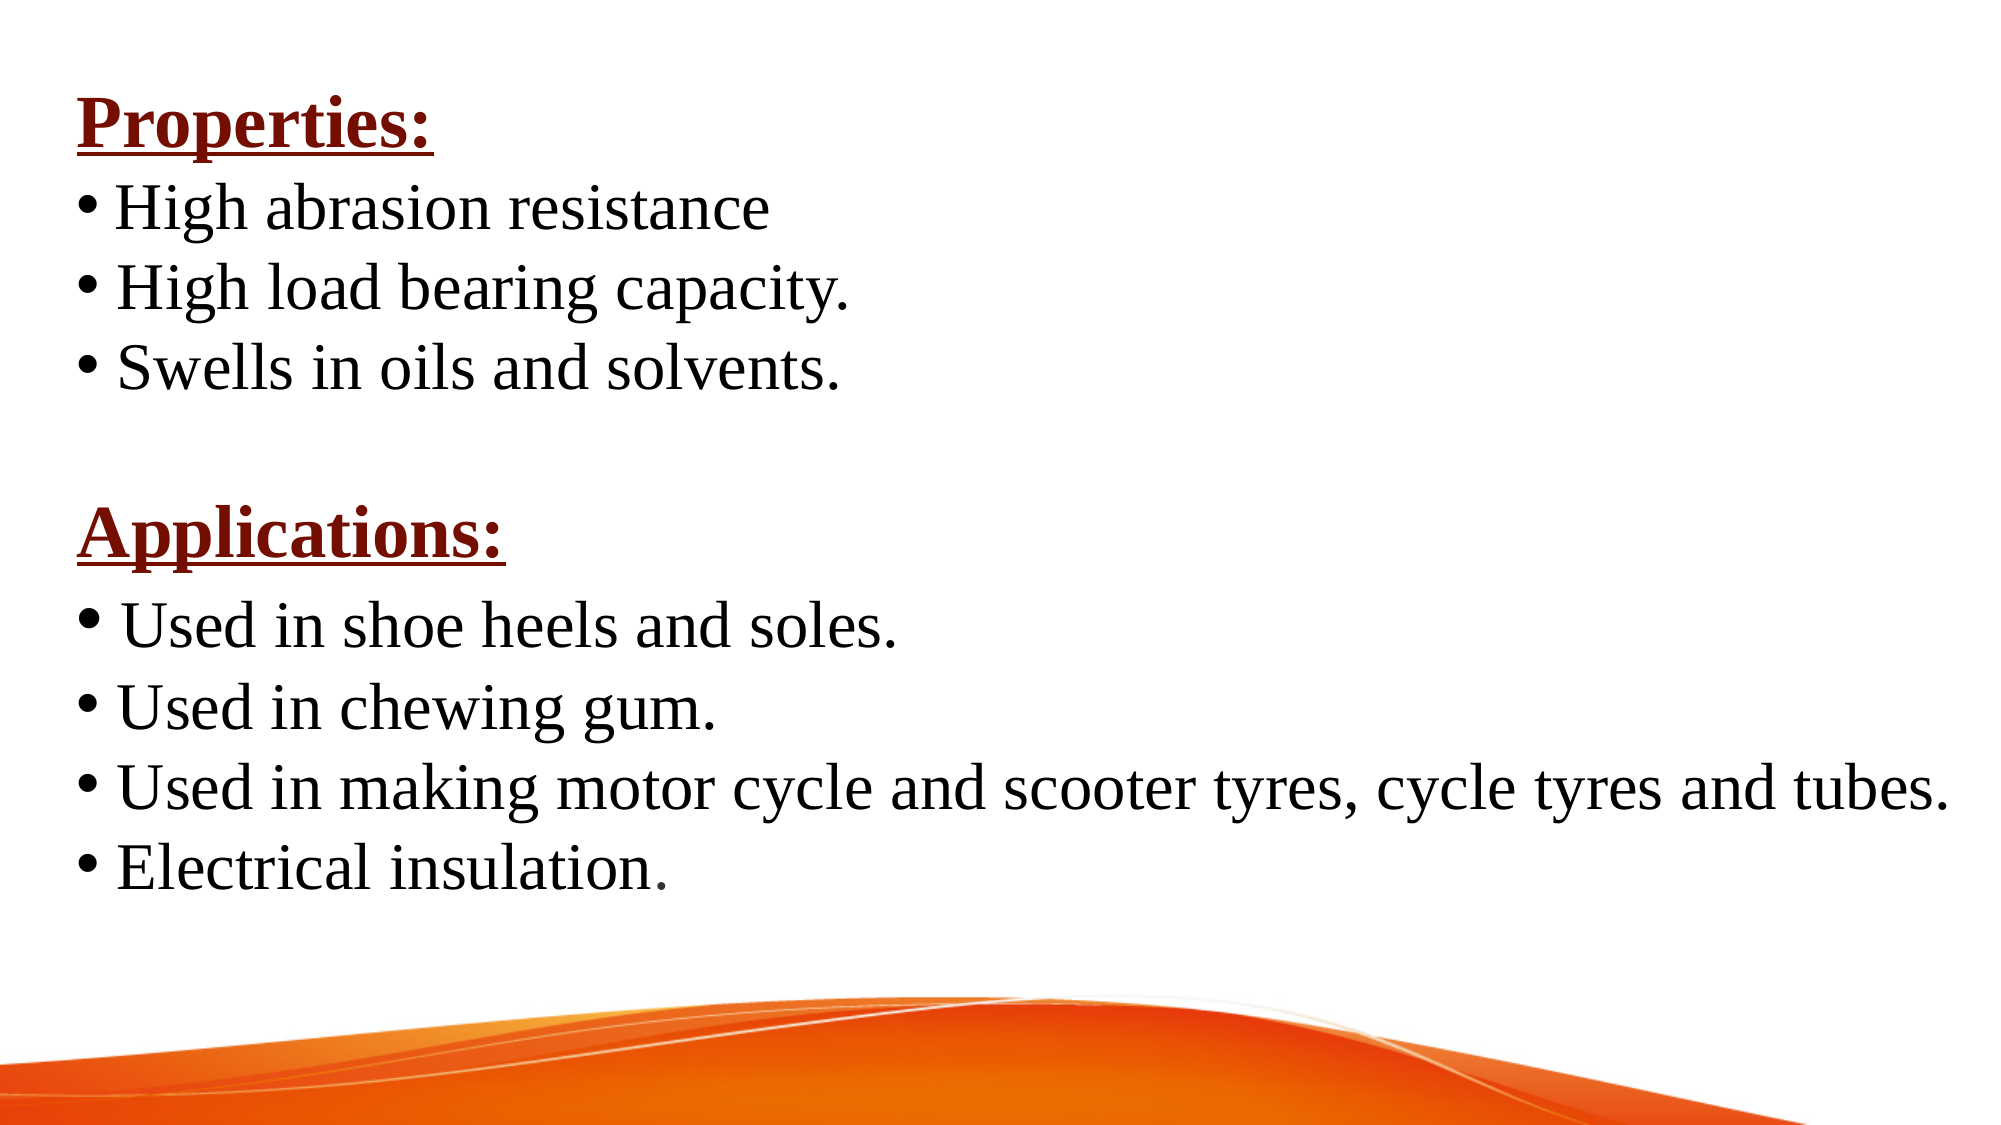

Properties:
 High abrasion resistance
 High load bearing capacity.
 Swells in oils and solvents.

Applications:
 Used in shoe heels and soles.
 Used in chewing gum.
 Used in making motor cycle and scooter tyres, cycle tyres and tubes.
 Electrical insulation.